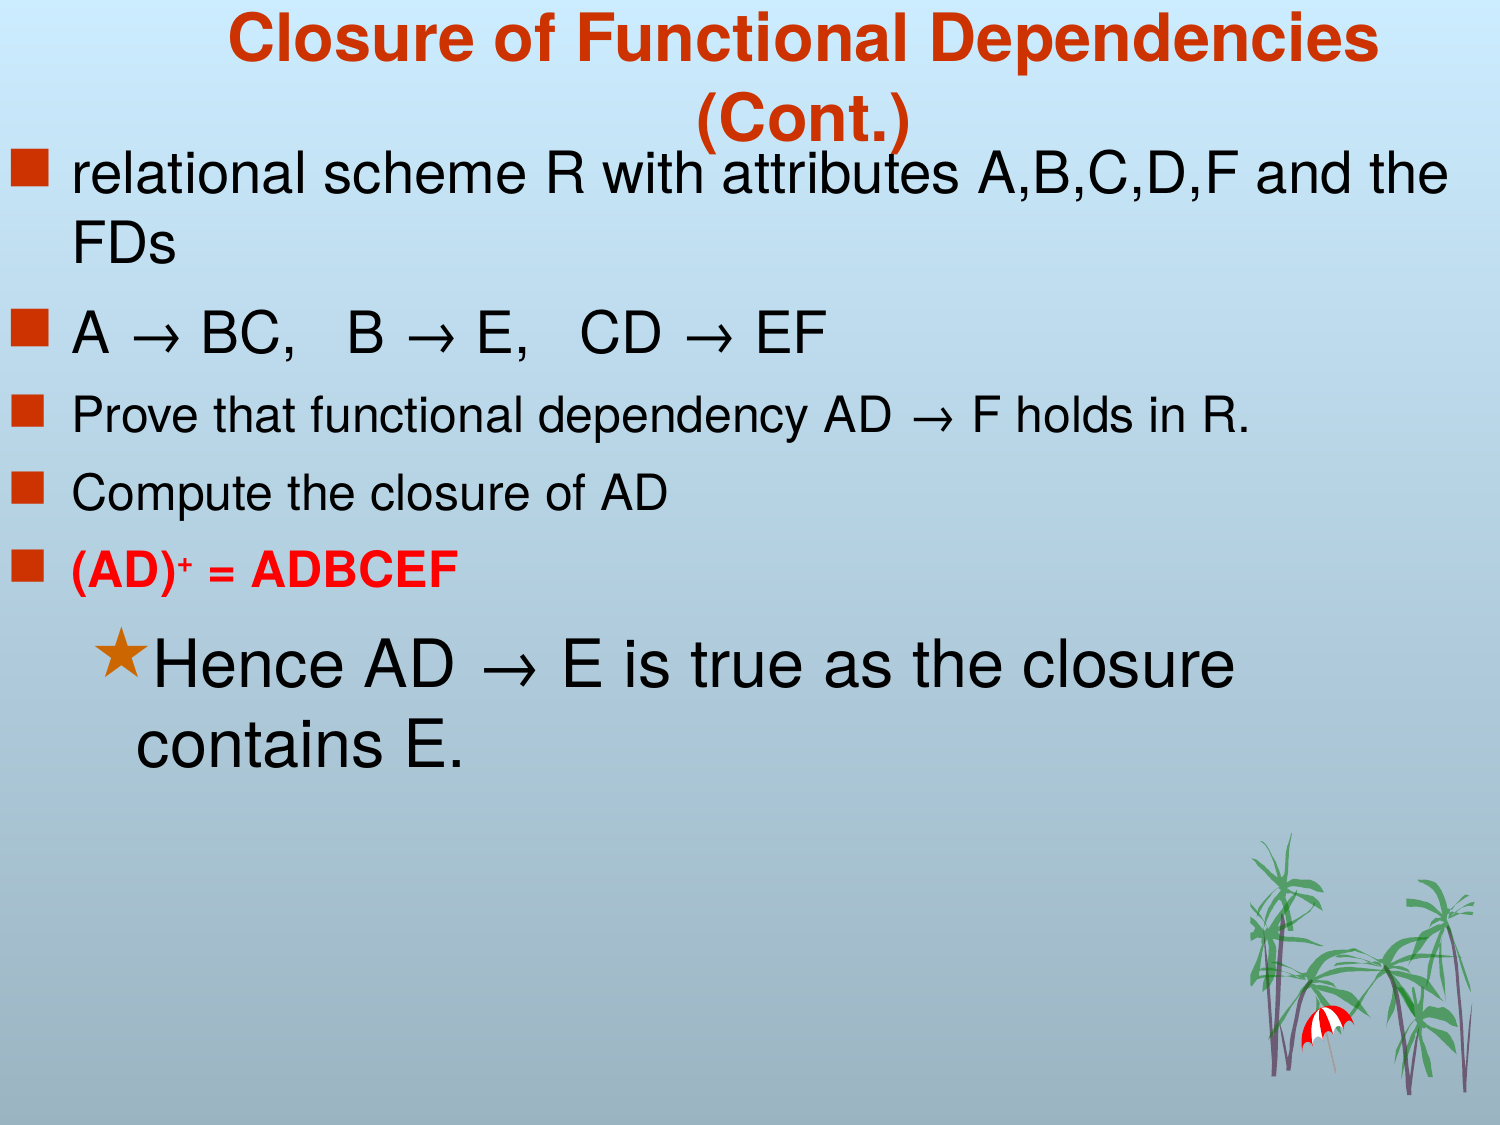

# Closure of Functional Dependencies (Cont.)
relational scheme R with attributes A,B,C,D,F and the FDs
A → BC,   B → E,   CD → EF
Prove that functional dependency AD → F holds in R.
Compute the closure of AD
(AD)+ = ADBCEF
Hence AD → E is true as the closure contains E.